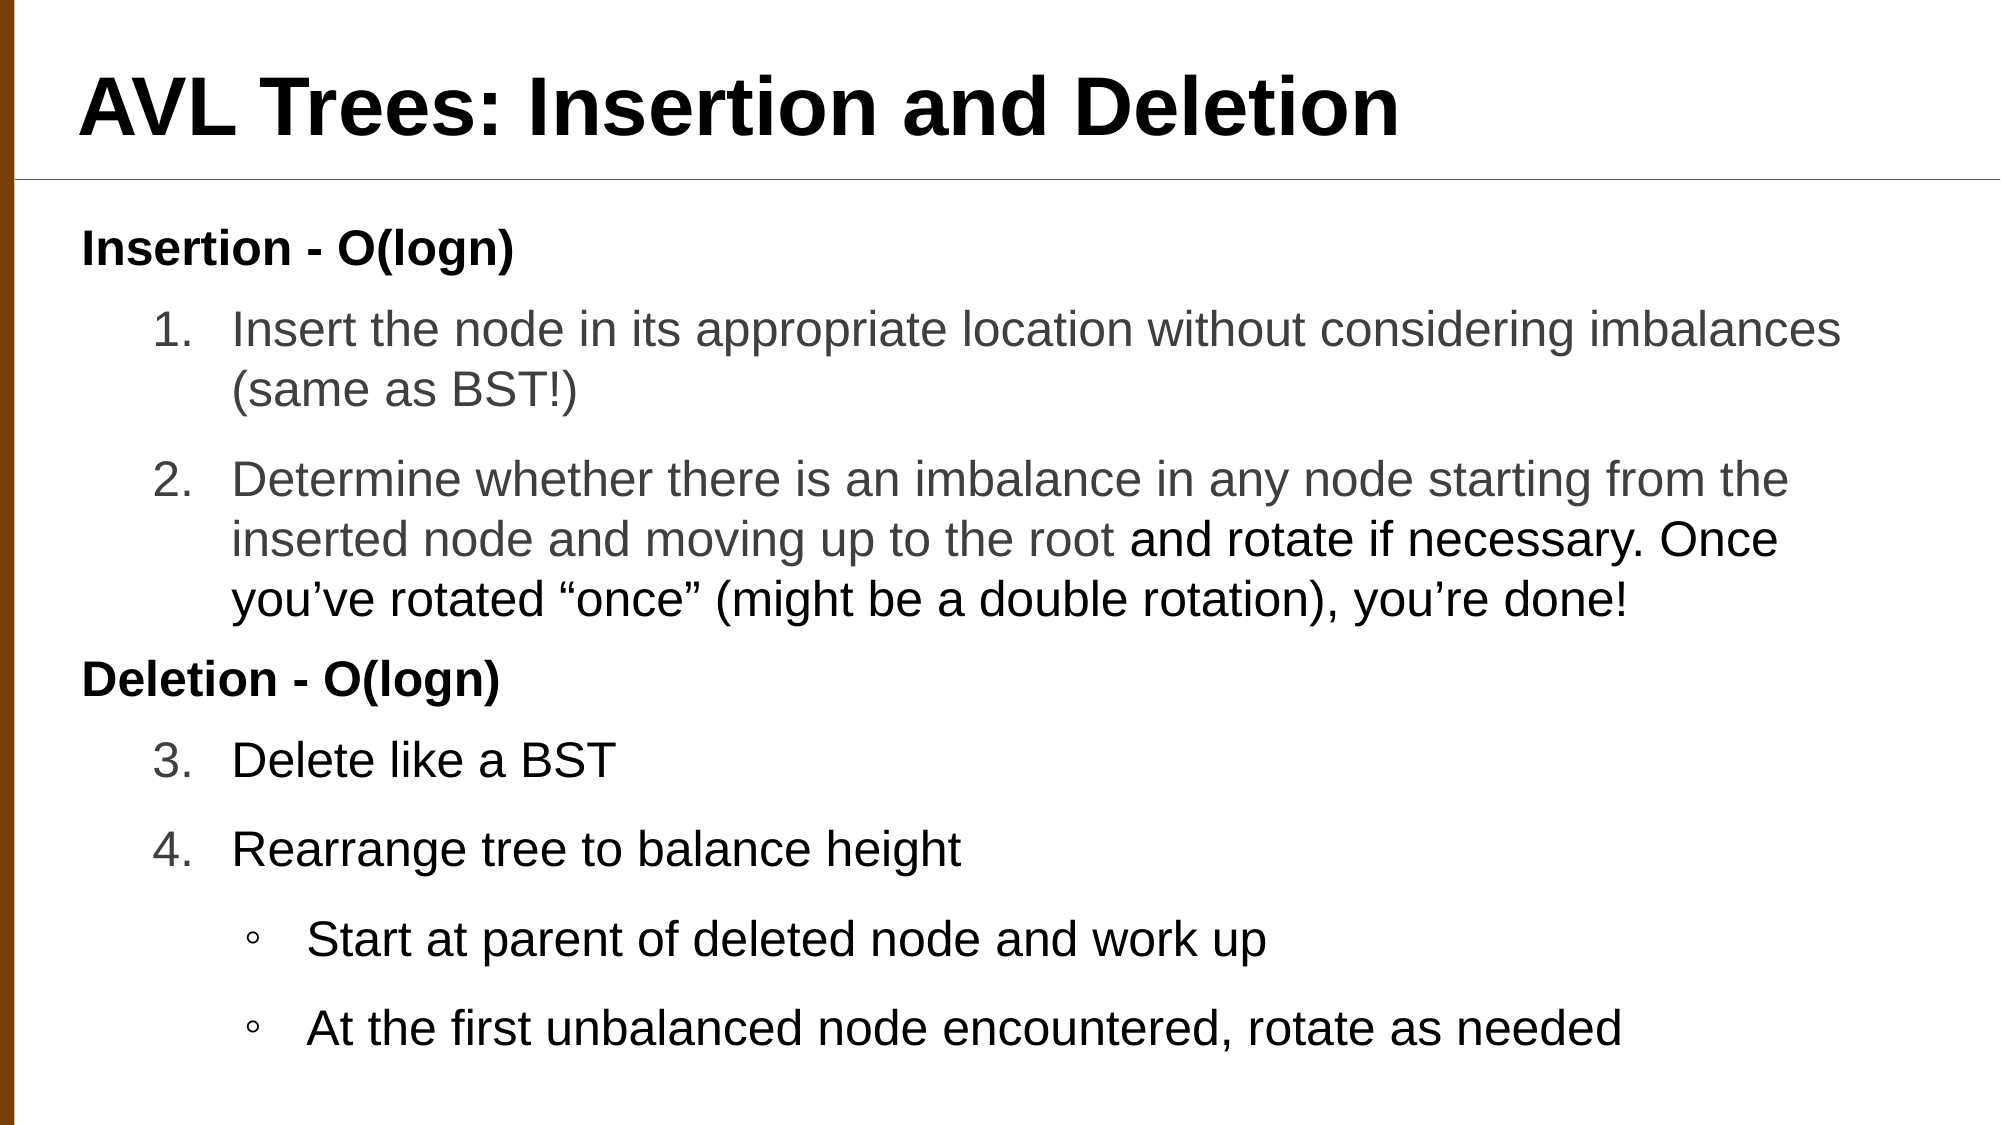

AVL Trees: Insertion and Deletion
Insertion - O(logn)
Insert the node in its appropriate location without considering imbalances (same as BST!)
Determine whether there is an imbalance in any node starting from the inserted node and moving up to the root and rotate if necessary. Once you’ve rotated “once” (might be a double rotation), you’re done!
Deletion - O(logn)
Delete like a BST
Rearrange tree to balance height
Start at parent of deleted node and work up
At the first unbalanced node encountered, rotate as needed